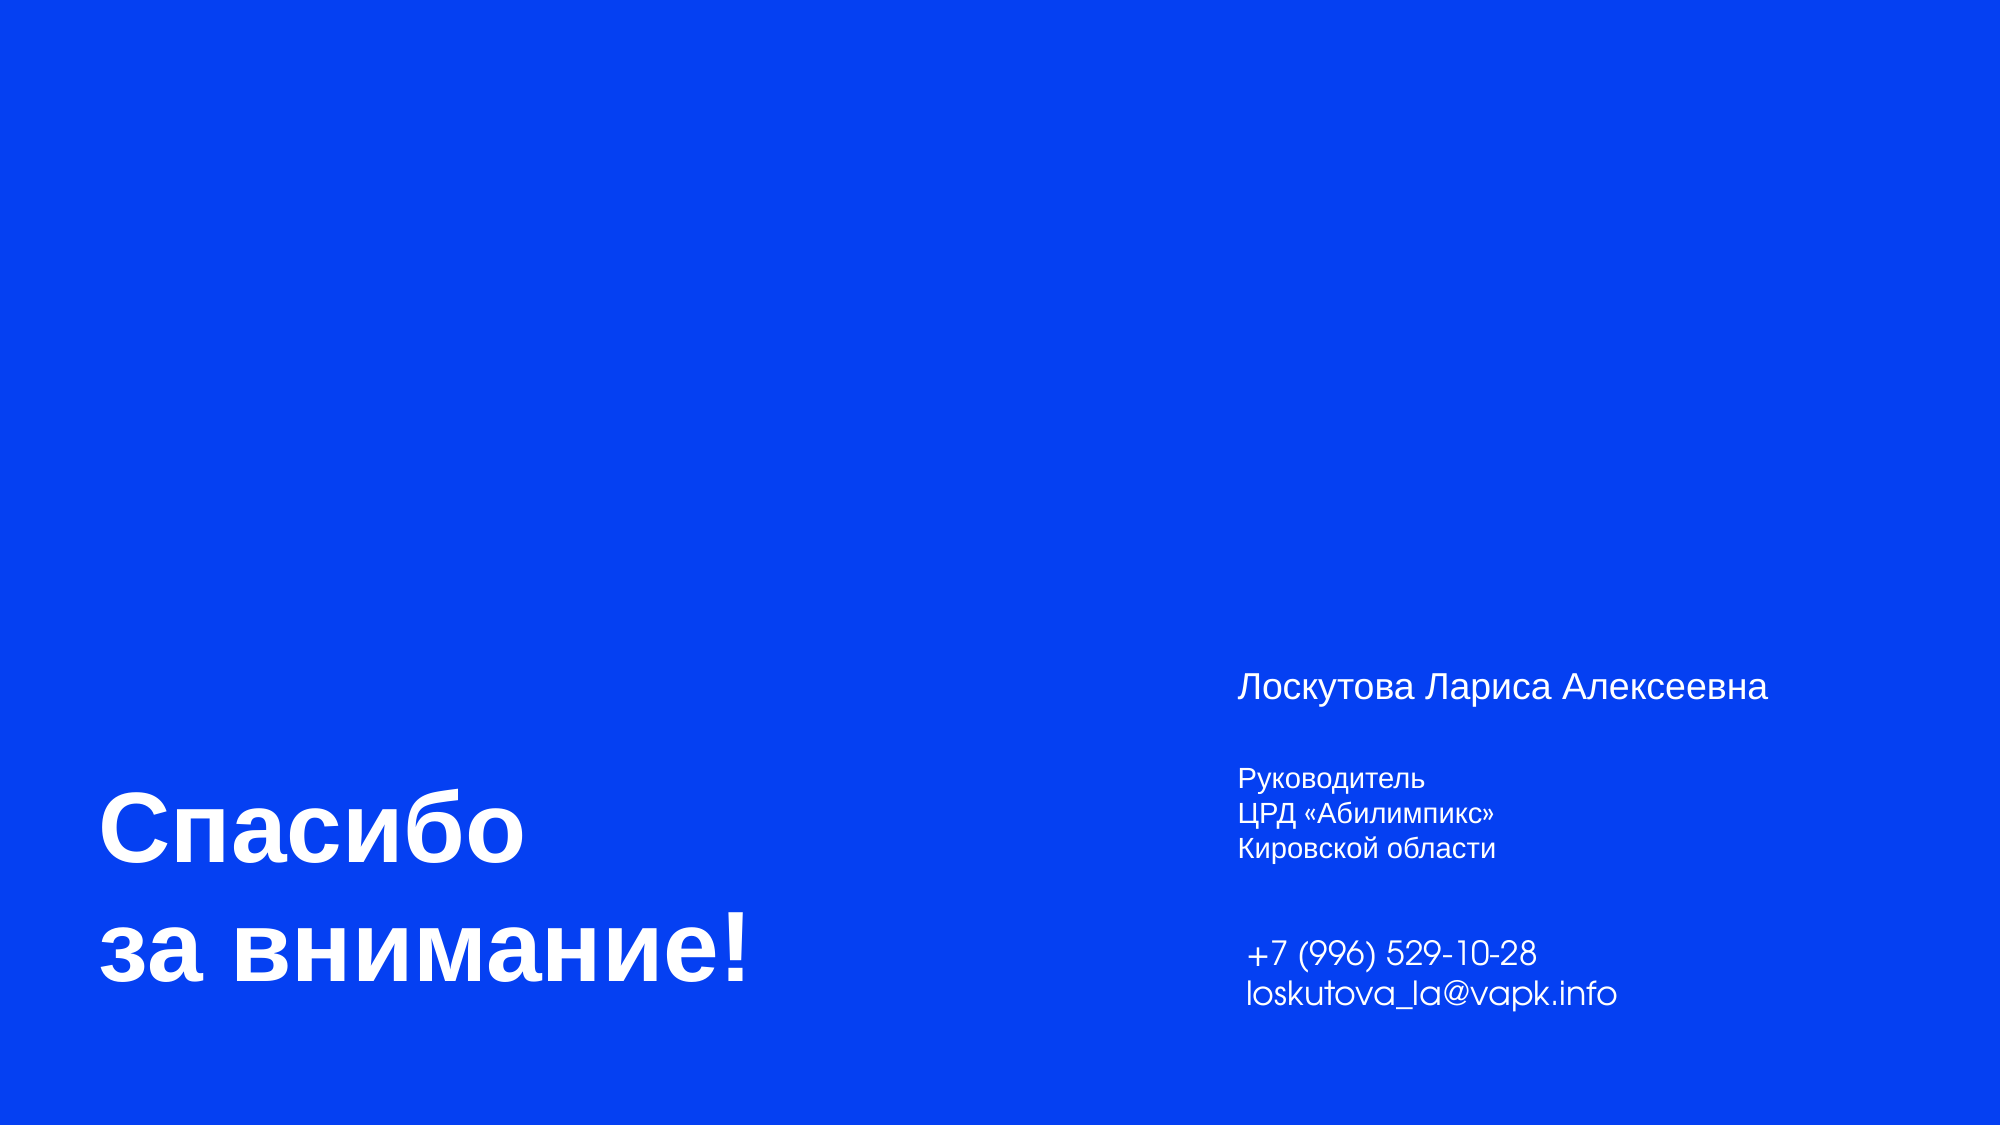

Лоскутова Лариса Алексеевна
Руководитель
ЦРД «Абилимпикс»
Кировской области
+7 (996) 529-10-28
loskutova_la@vapk.info